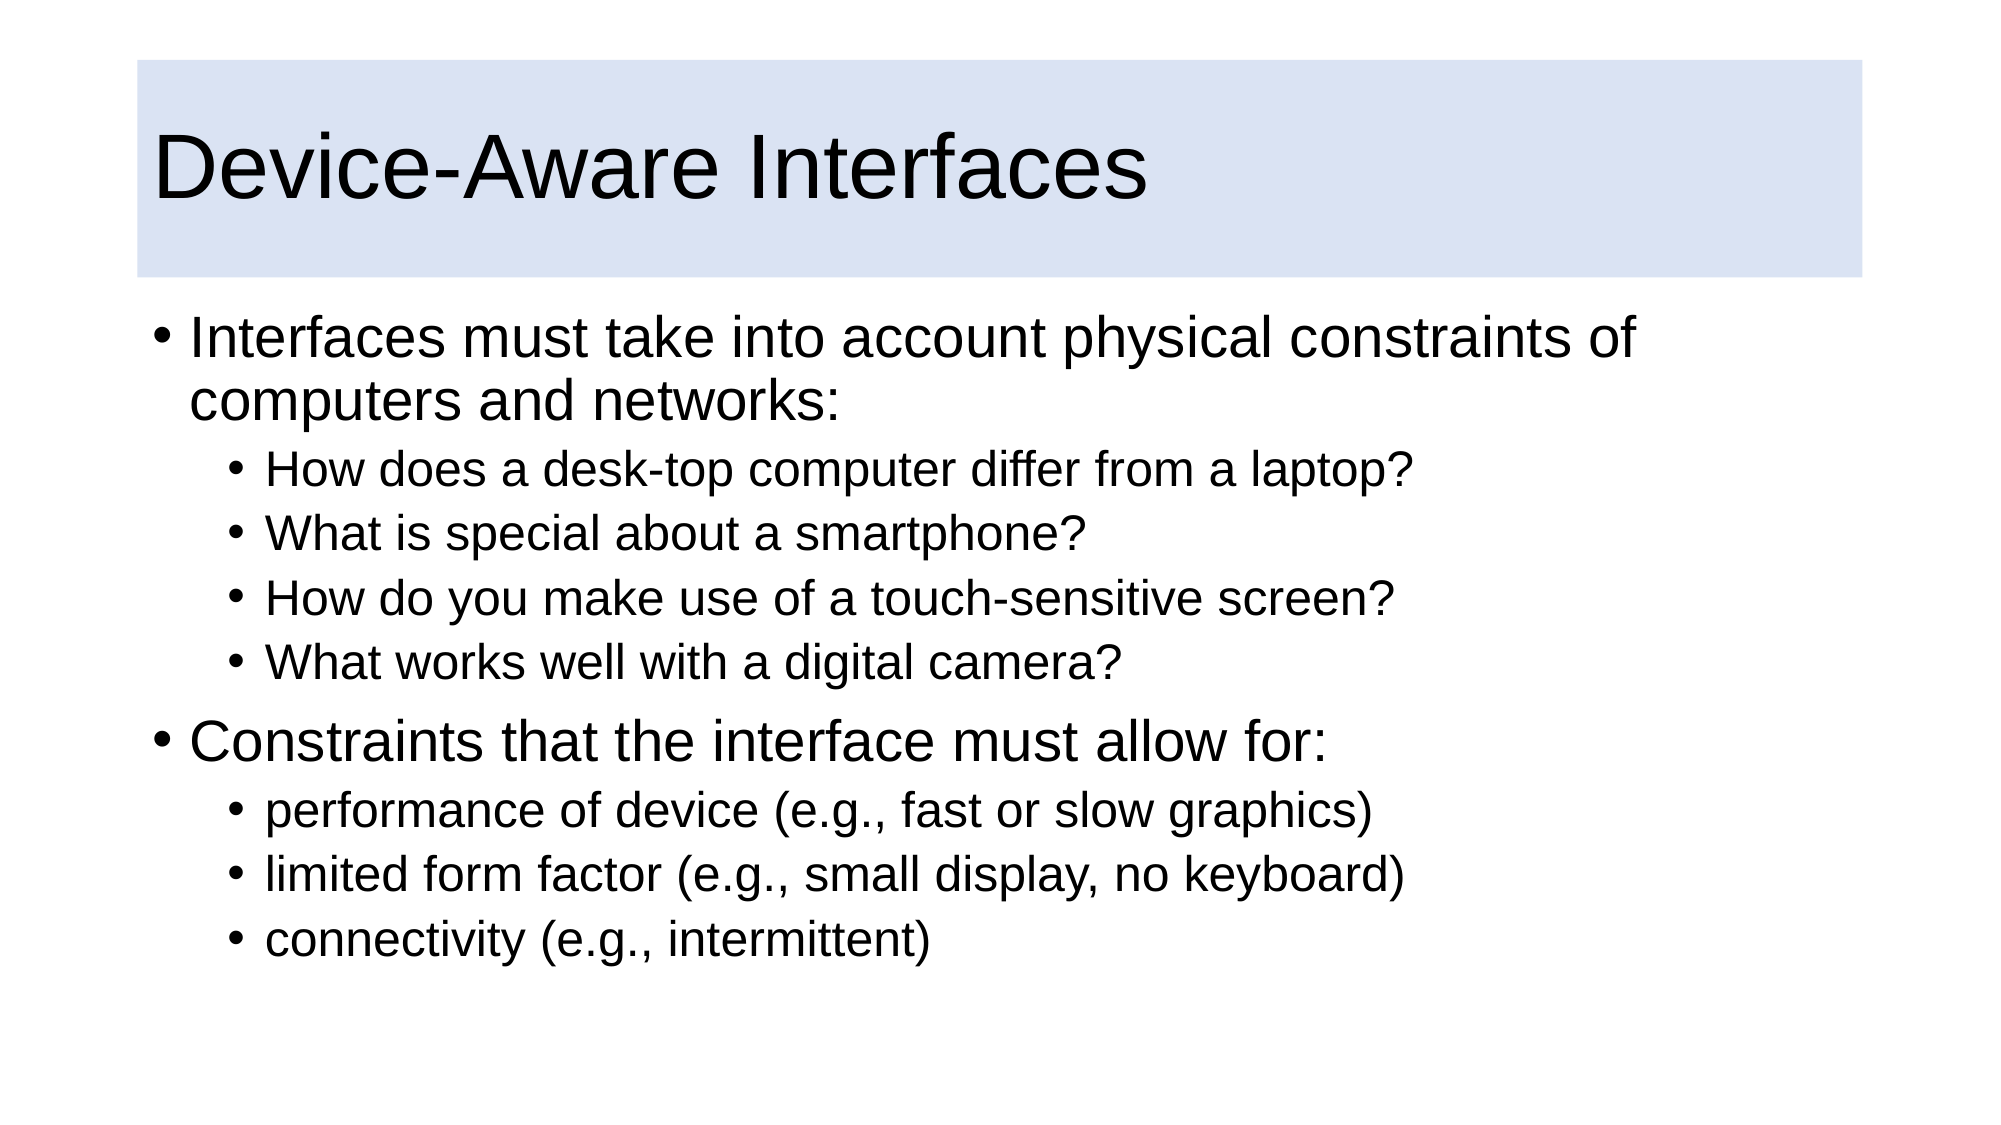

# Device-Aware Interfaces
Interfaces must take into account physical constraints of computers and networks:
How does a desk-top computer differ from a laptop?
What is special about a smartphone?
How do you make use of a touch-sensitive screen?
What works well with a digital camera?
Constraints that the interface must allow for:
performance of device (e.g., fast or slow graphics)
limited form factor (e.g., small display, no keyboard)
connectivity (e.g., intermittent)